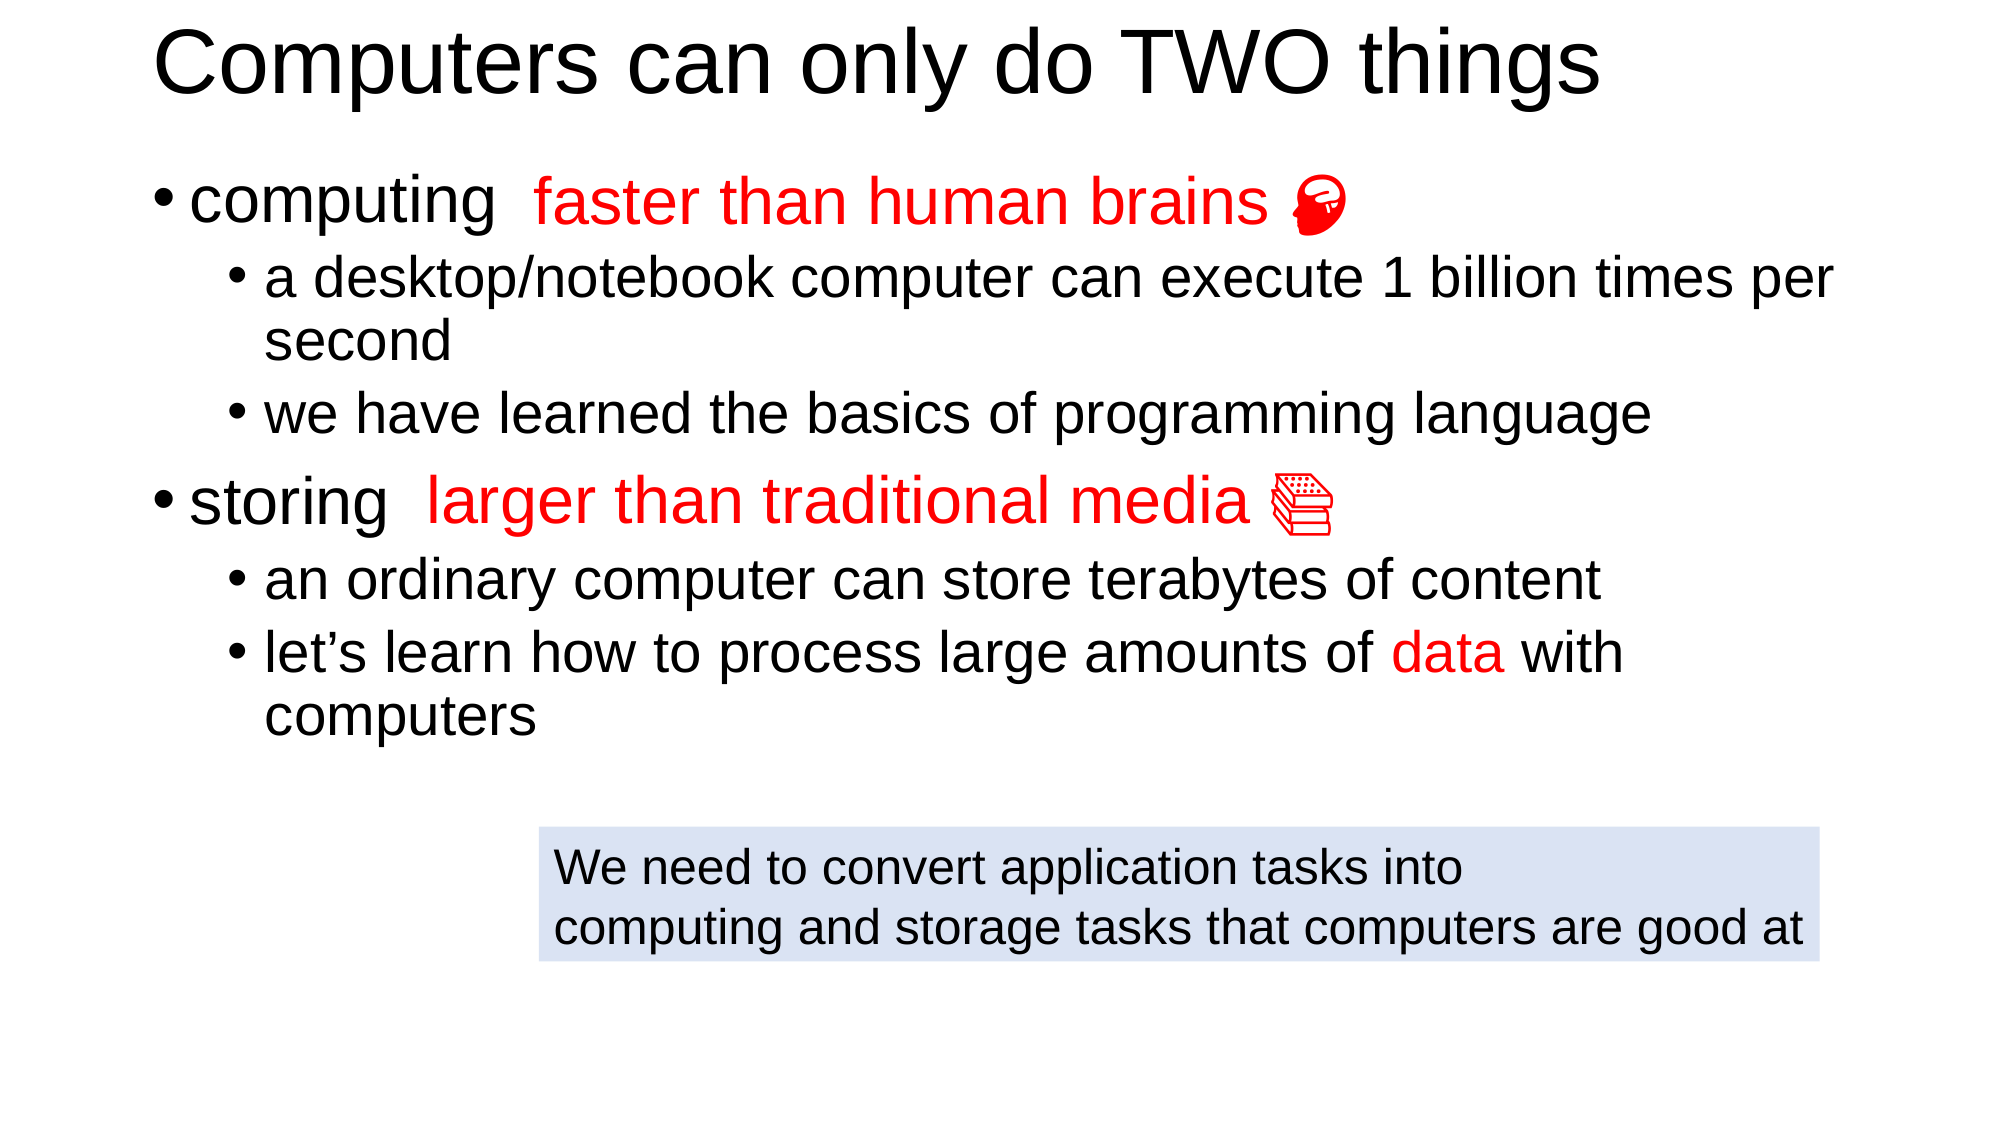

# Computers can only do TWO things
faster than human brains 🧠
computing
a desktop/notebook computer can execute 1 billion times per second
we have learned the basics of programming language
storing
an ordinary computer can store terabytes of content
let’s learn how to process large amounts of data with computers
larger than traditional media 📚
We need to convert application tasks into
computing and storage tasks that computers are good at